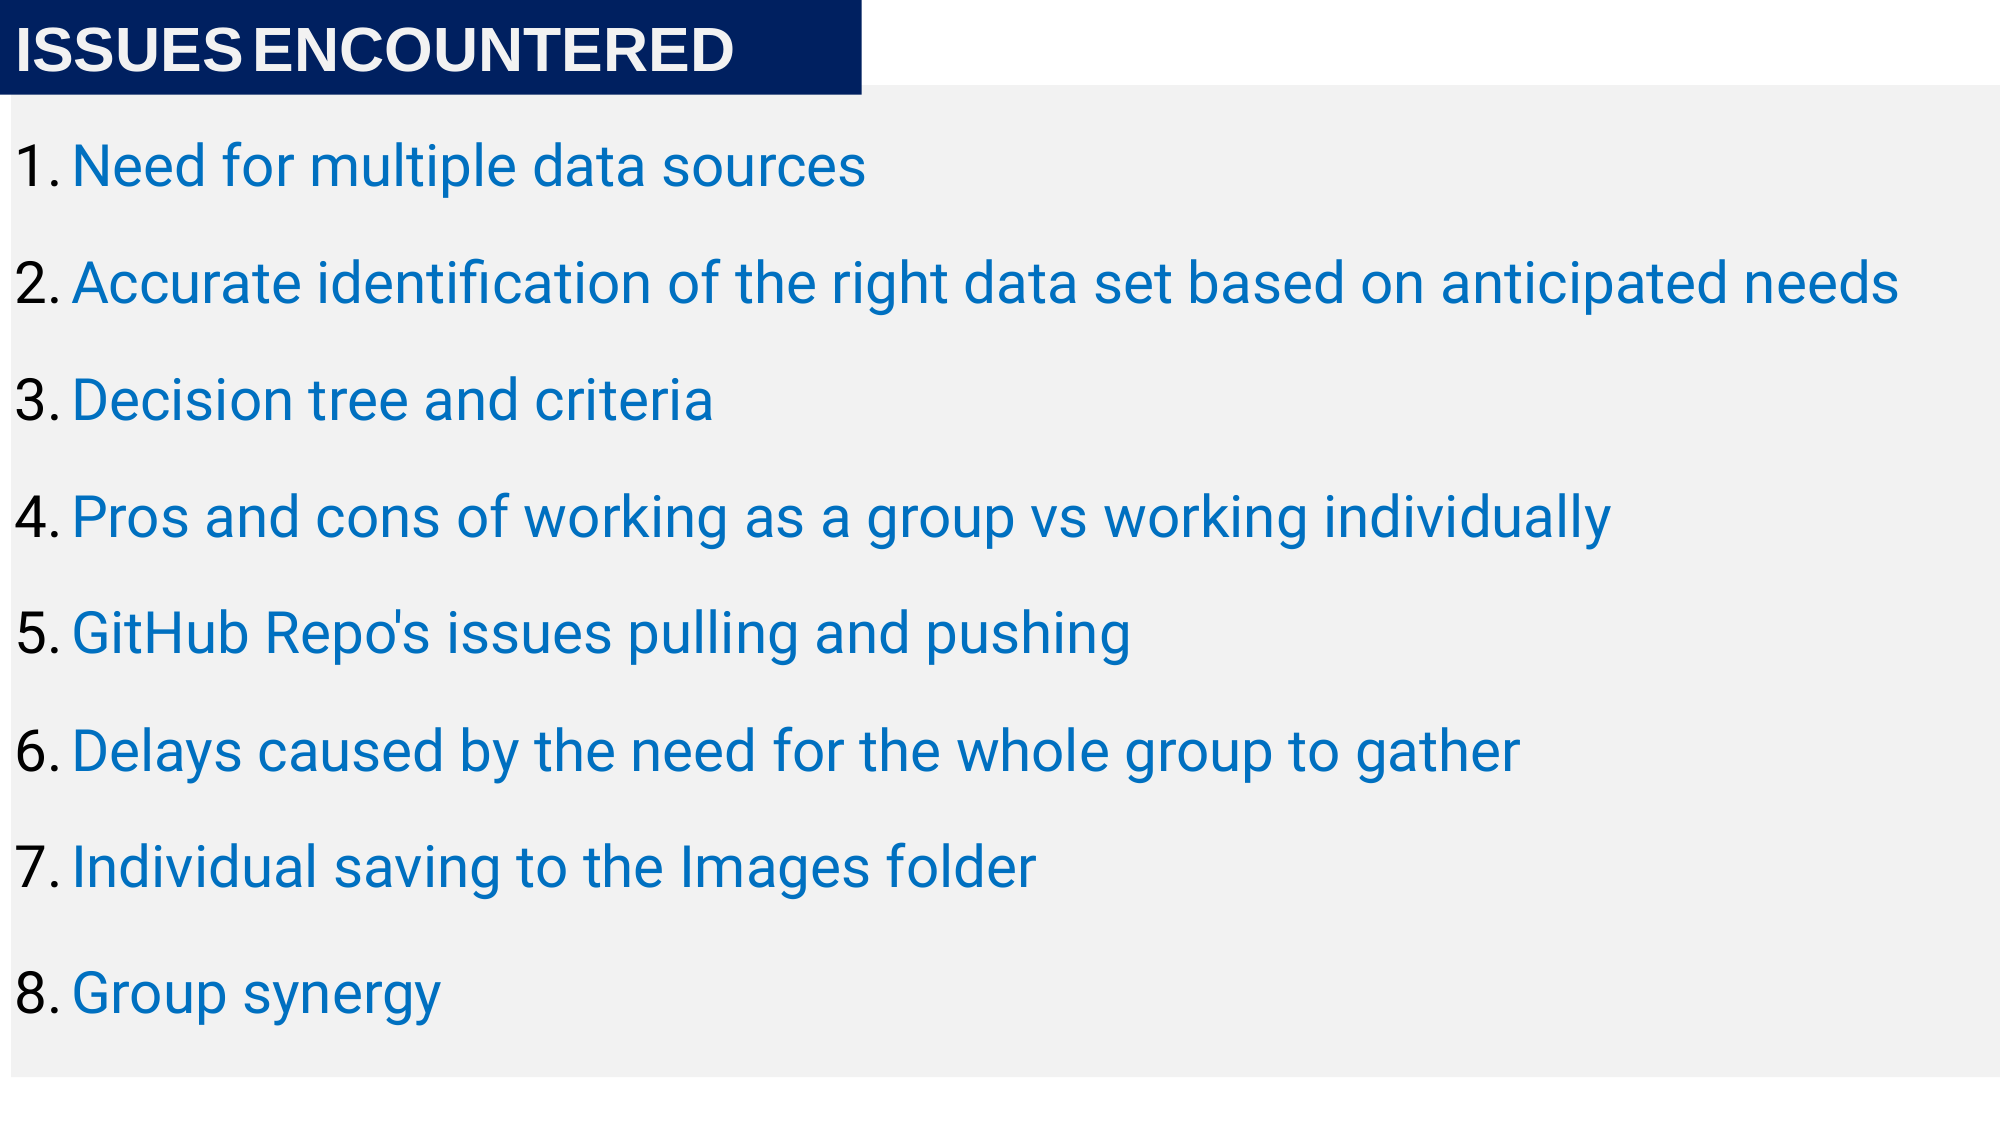

ISSUES ENCOUNTERED

Need for multiple data sources

Accurate identification of the right data set based on anticipated needs

Decision tree and criteria

Pros and cons of working as a group vs working individually

GitHub Repo's issues pulling and pushing

Delays caused by the need for the whole group to gather

Individual saving to the Images folder

Group synergy